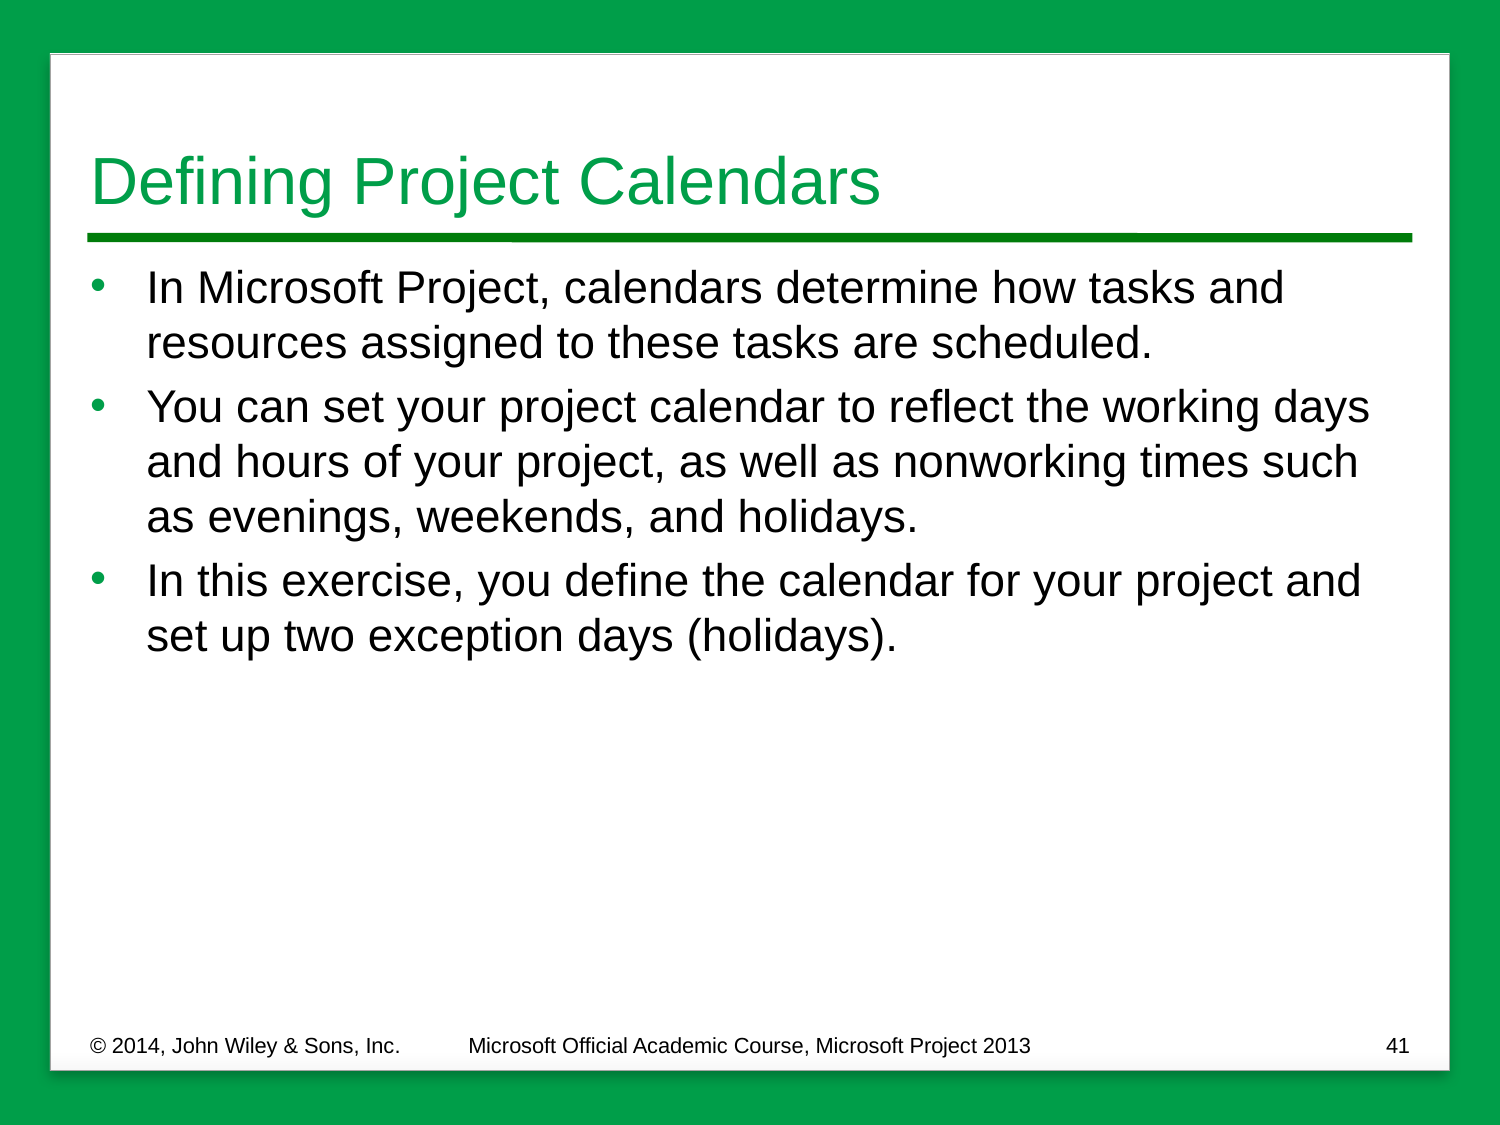

# Defining Project Calendars
In Microsoft Project, calendars determine how tasks and resources assigned to these tasks are scheduled.
You can set your project calendar to reflect the working days and hours of your project, as well as nonworking times such as evenings, weekends, and holidays.
In this exercise, you define the calendar for your project and set up two exception days (holidays).
© 2014, John Wiley & Sons, Inc.
Microsoft Official Academic Course, Microsoft Project 2013
41